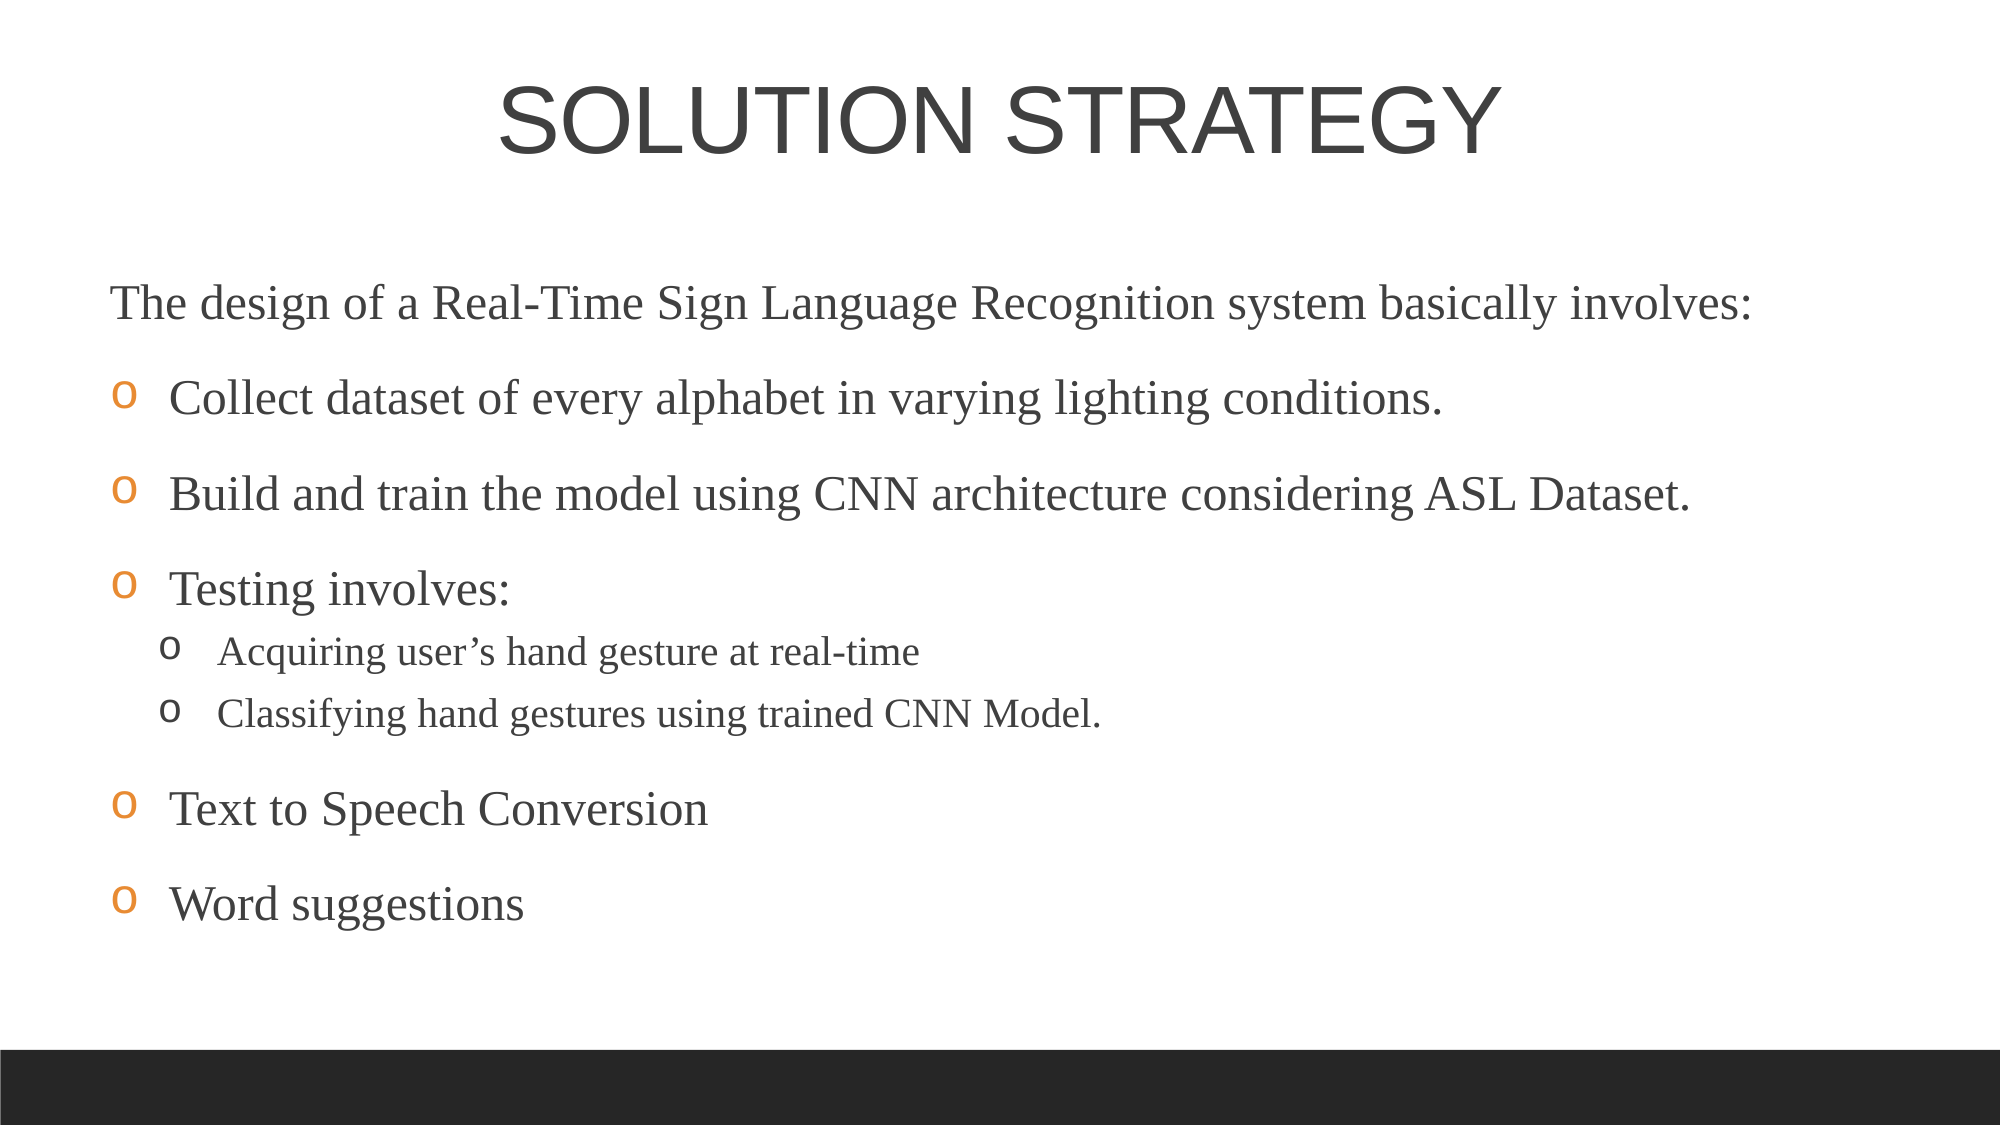

SOLUTION STRATEGY
The design of a Real-Time Sign Language Recognition system basically involves:
Collect dataset of every alphabet in varying lighting conditions.
Build and train the model using CNN architecture considering ASL Dataset.
Testing involves:
Acquiring user’s hand gesture at real-time
Classifying hand gestures using trained CNN Model.
Text to Speech Conversion
Word suggestions